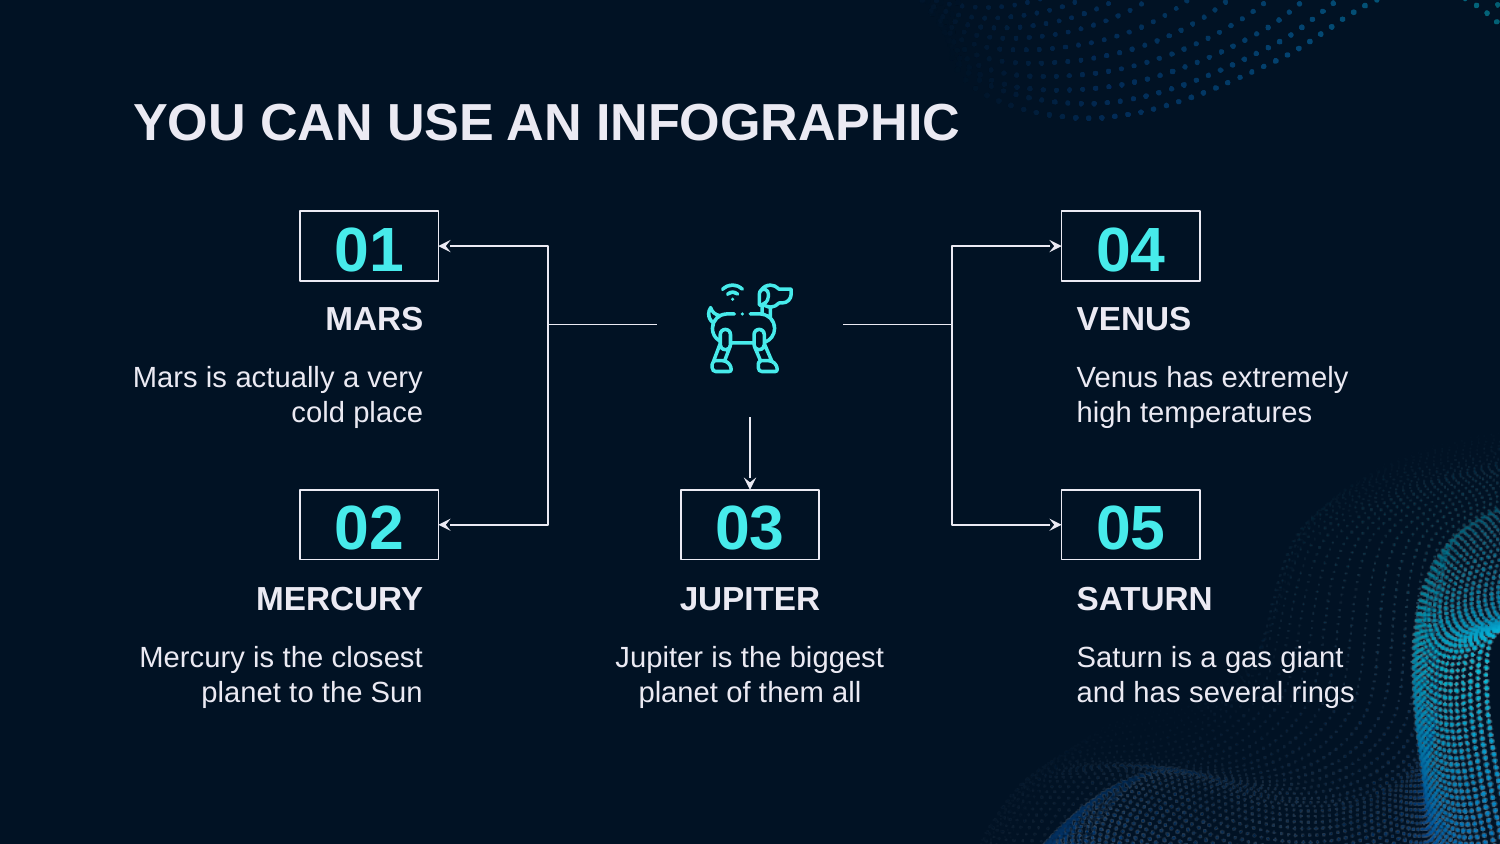

# YOU CAN USE AN INFOGRAPHIC
01
04

MARS
VENUS

Mars is actually a very cold place
Venus has extremely high temperatures
03
02
05
MERCURY
JUPITER
SATURN
Mercury is the closest planet to the Sun
Jupiter is the biggest planet of them all
Saturn is a gas giant and has several rings